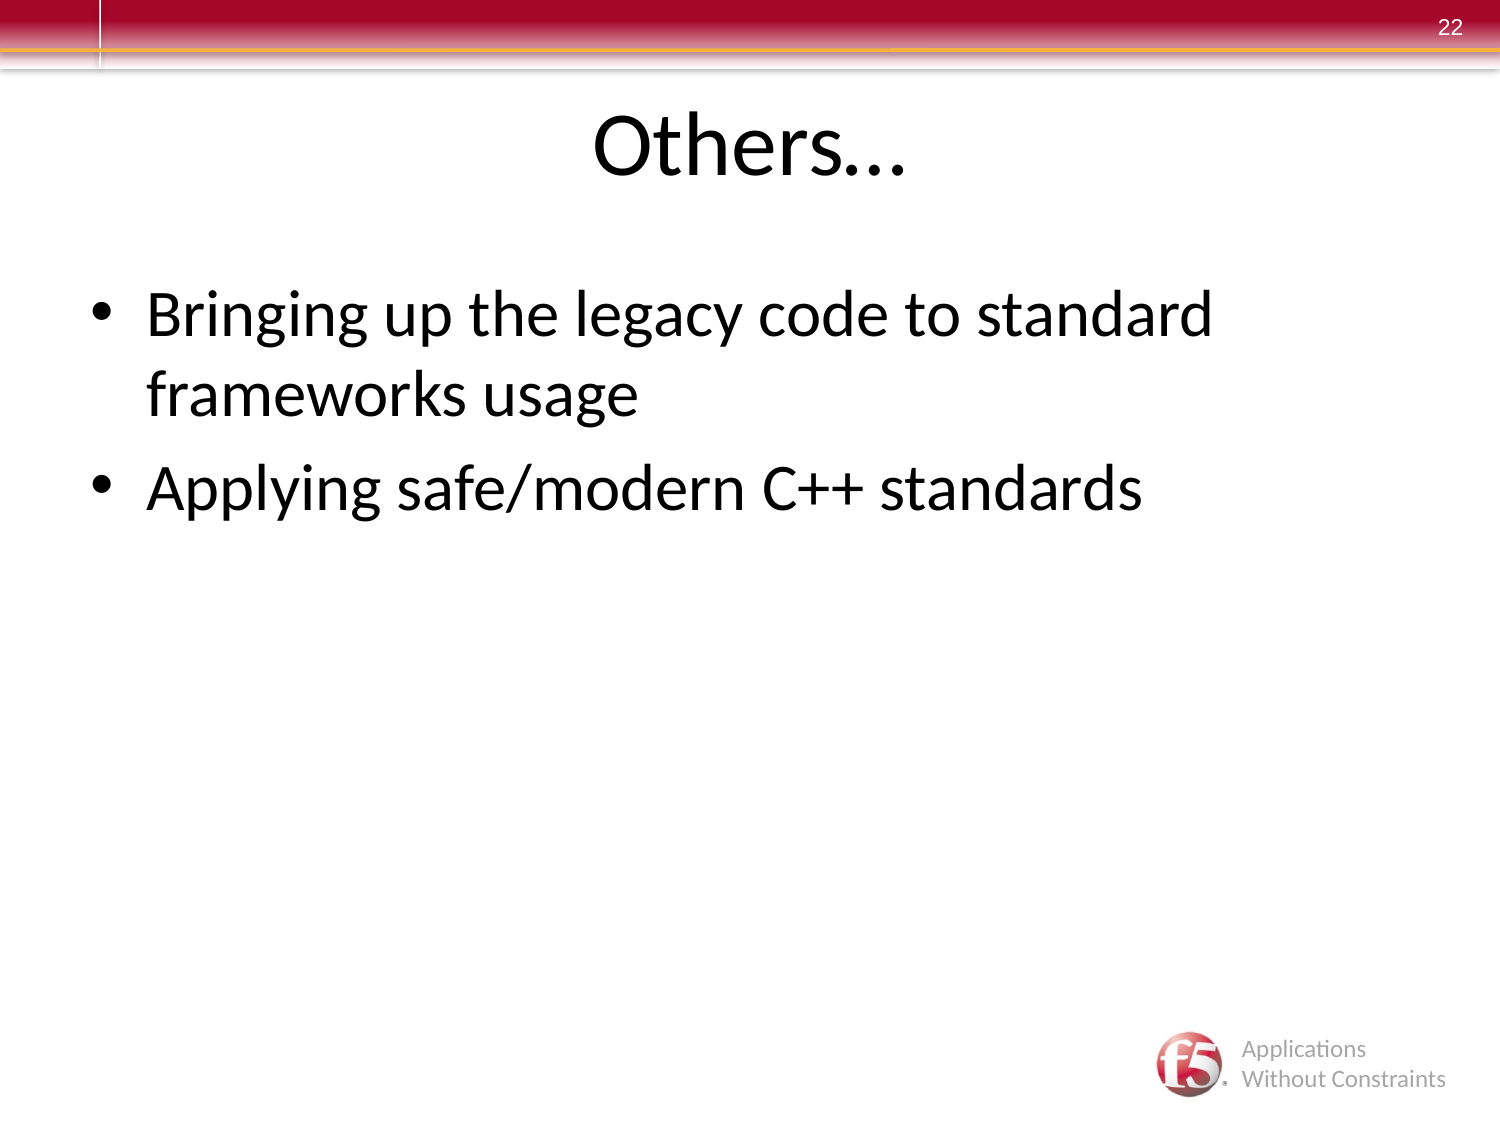

# Others…
Bringing up the legacy code to standard frameworks usage
Applying safe/modern C++ standards